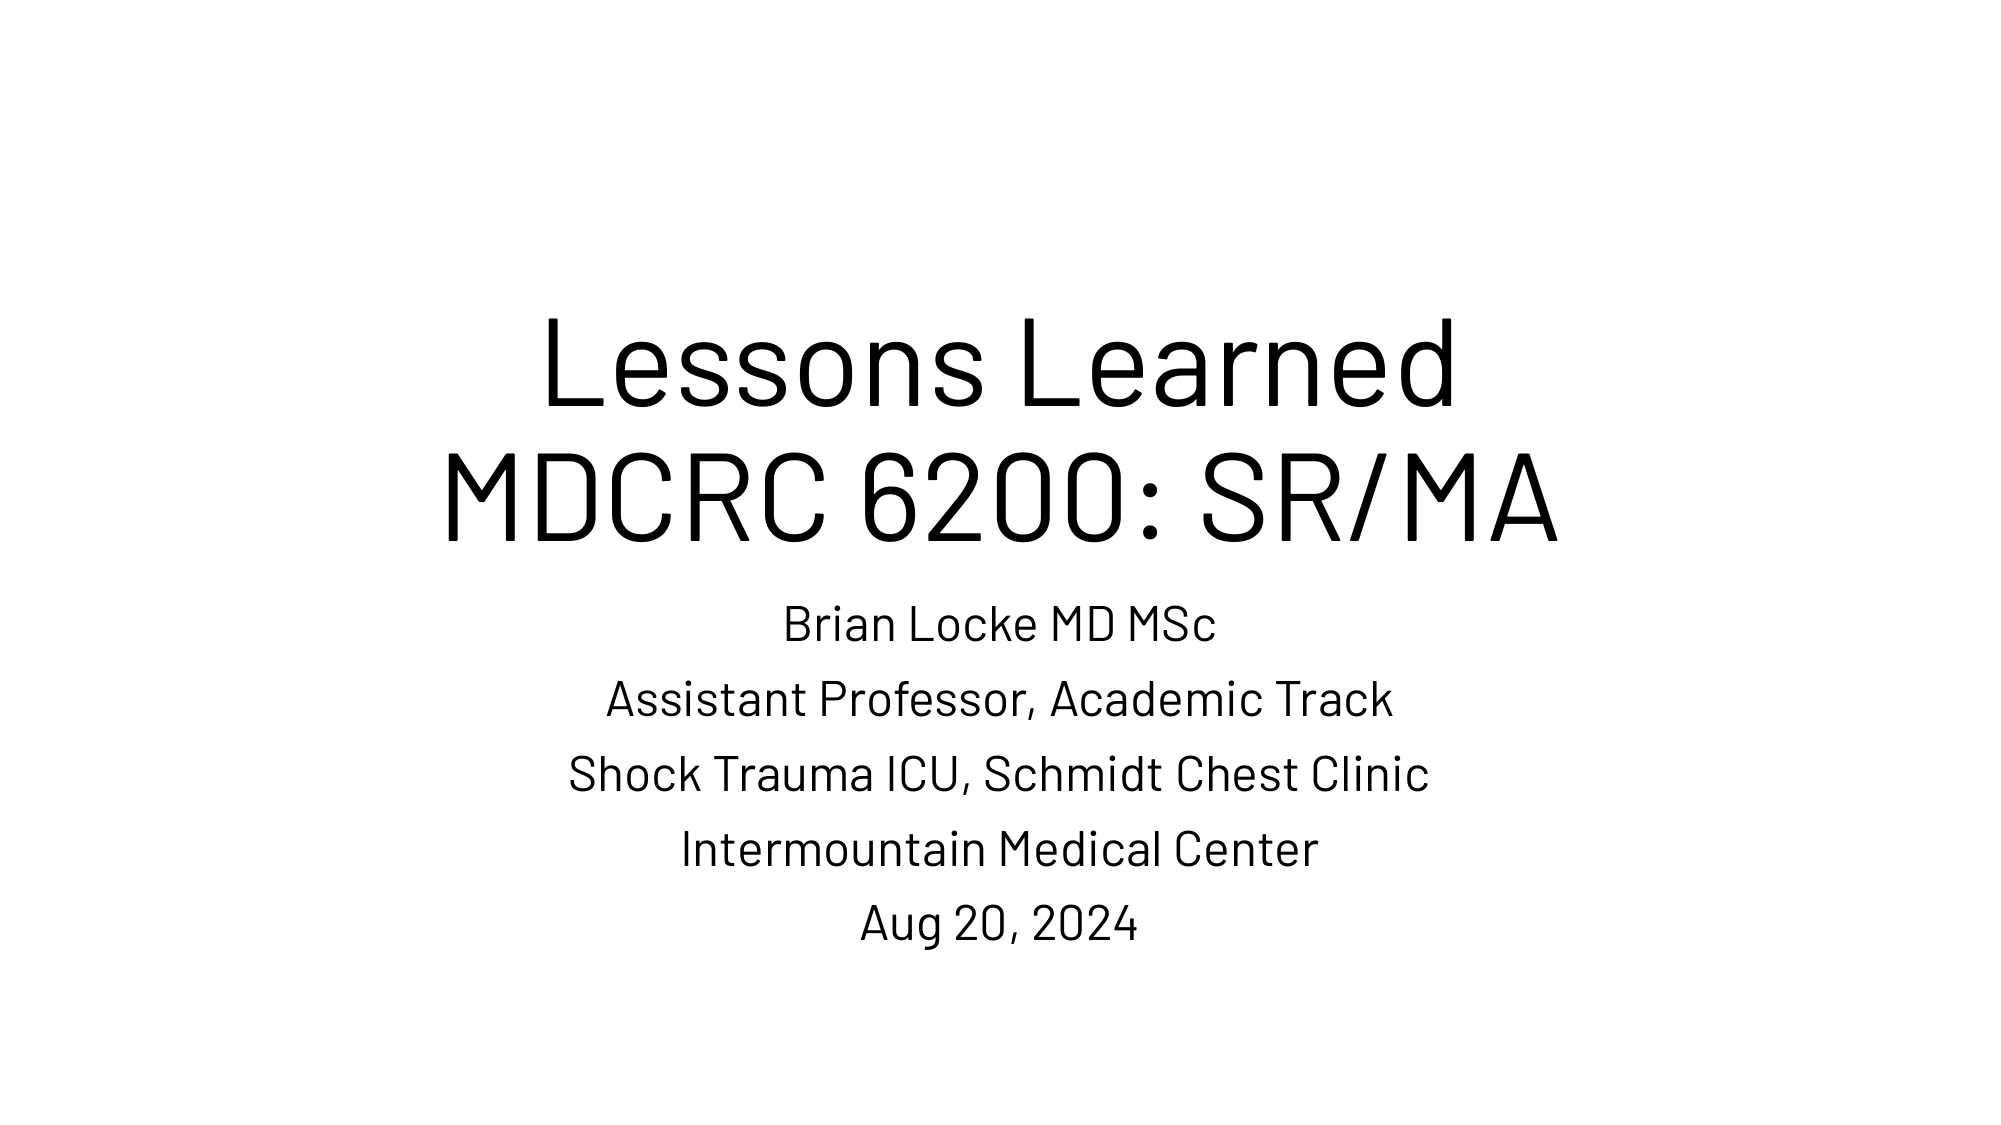

# Lessons Learned MDCRC 6200: SR/MA
Brian Locke MD MSc
Assistant Professor, Academic Track
Shock Trauma ICU, Schmidt Chest Clinic
Intermountain Medical Center
Aug 20, 2024